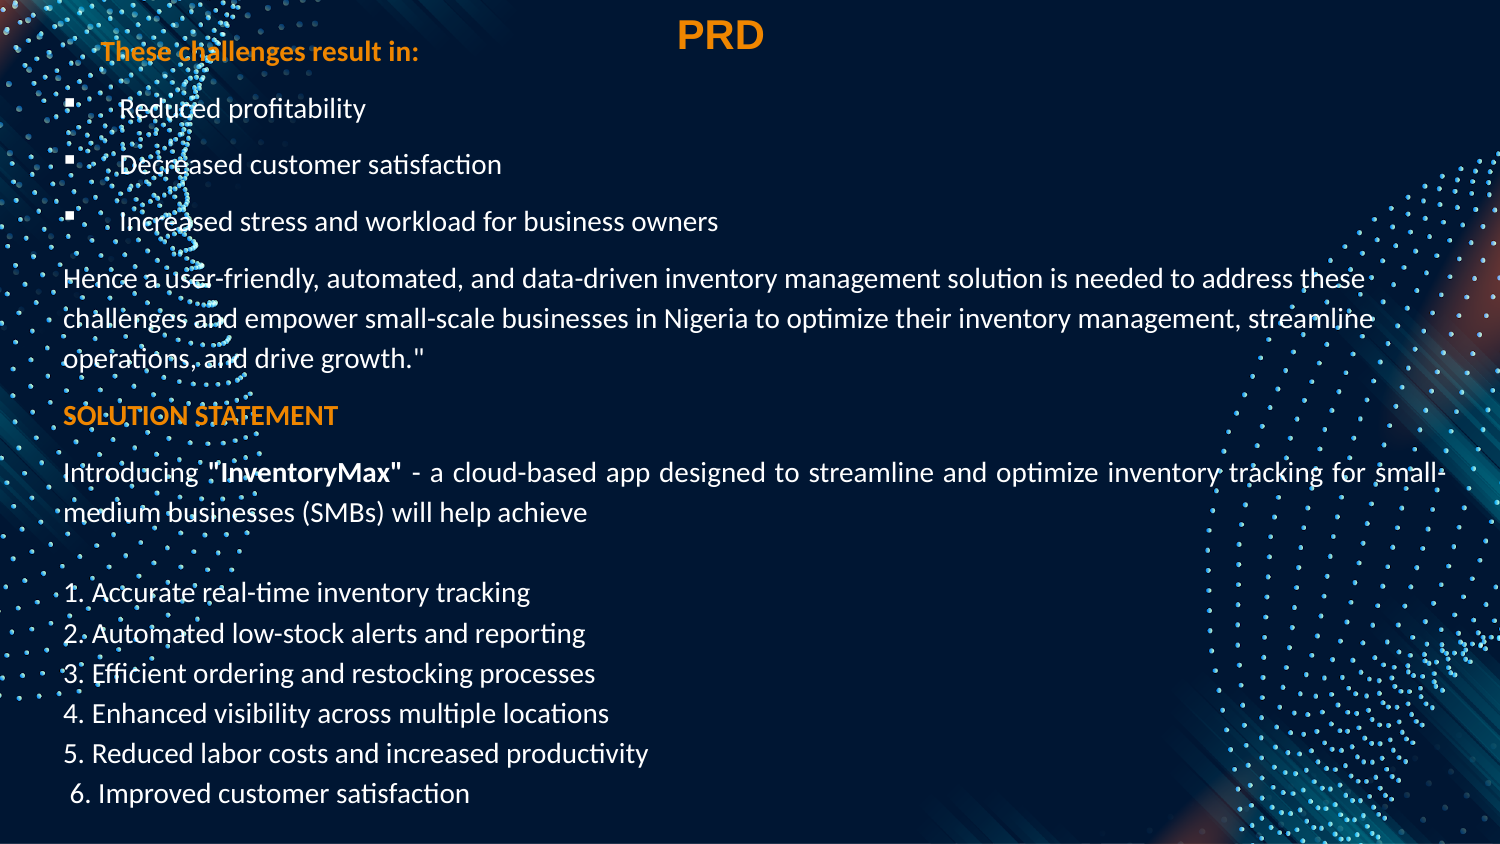

PRD
These challenges result in:
Reduced profitability
Decreased customer satisfaction
Increased stress and workload for business owners
Hence a user-friendly, automated, and data-driven inventory management solution is needed to address these challenges and empower small-scale businesses in Nigeria to optimize their inventory management, streamline operations, and drive growth."
SOLUTION STATEMENT
Introducing "InventoryMax" - a cloud-based app designed to streamline and optimize inventory tracking for small-medium businesses (SMBs) will help achieve

1. Accurate real-time inventory tracking
2. Automated low-stock alerts and reporting
3. Efficient ordering and restocking processes
4. Enhanced visibility across multiple locations
5. Reduced labor costs and increased productivity
 6. Improved customer satisfaction